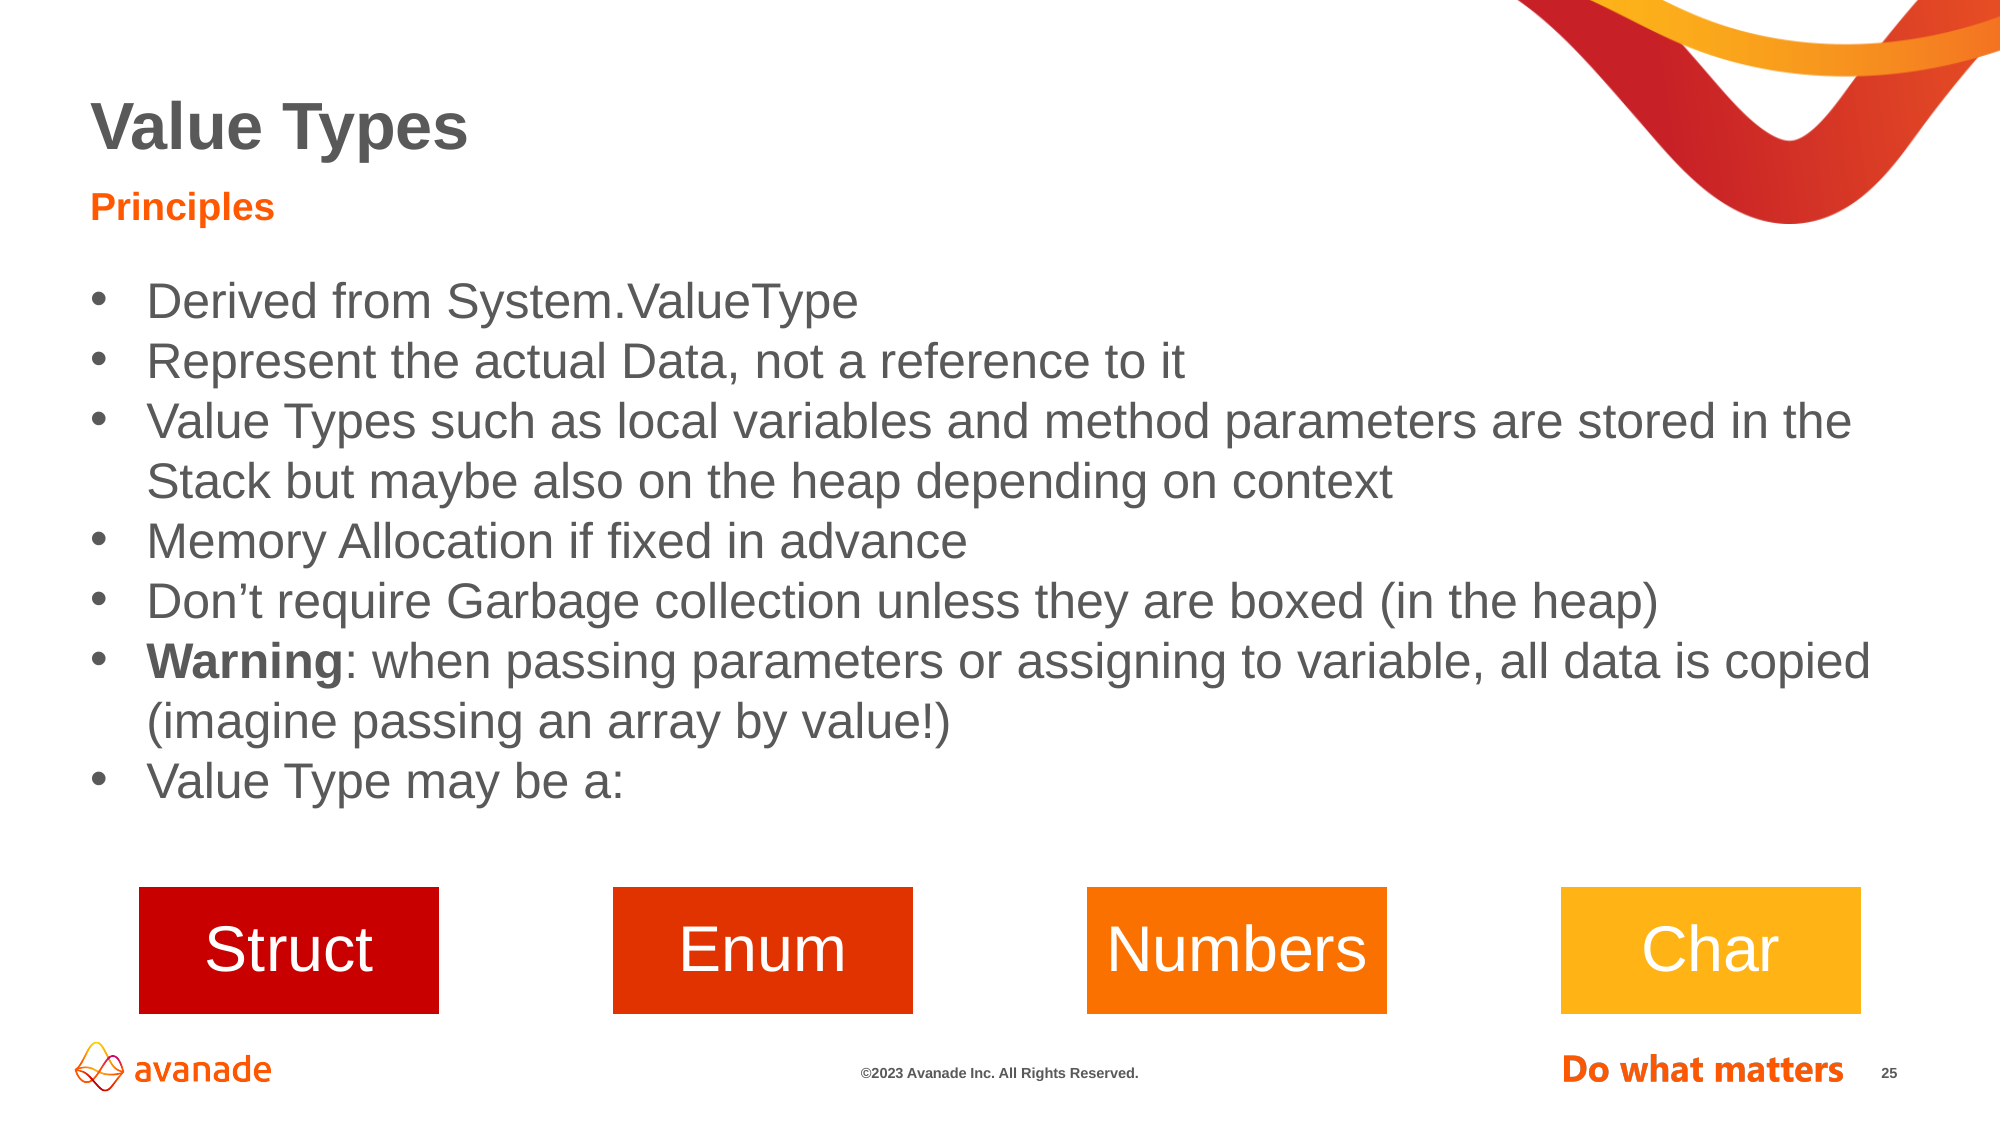

# Value Types
Principles
Derived from System.ValueType
Represent the actual Data, not a reference to it
Value Types such as local variables and method parameters are stored in the Stack but maybe also on the heap depending on context
Memory Allocation if fixed in advance
Don’t require Garbage collection unless they are boxed (in the heap)
Warning: when passing parameters or assigning to variable, all data is copied (imagine passing an array by value!)
Value Type may be a:
Struct
Enum
Numbers
Char
25